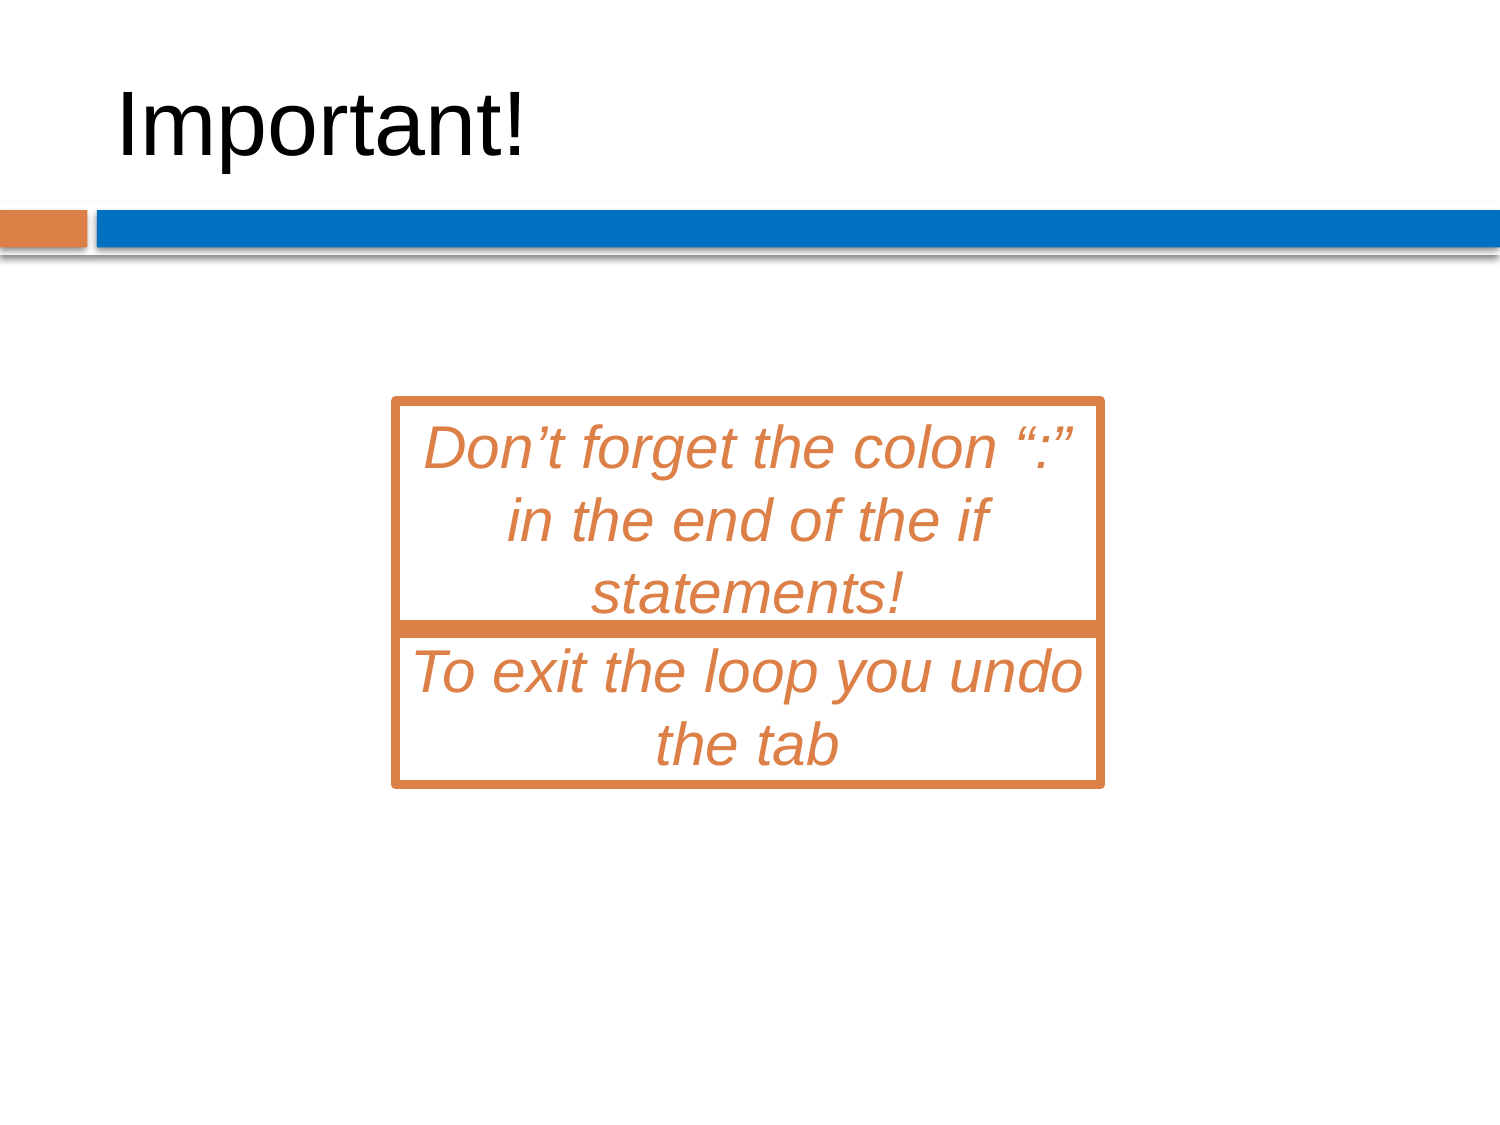

# Important!
Don’t forget the colon “:” in the end of the if statements!
To exit the loop you undo the tab